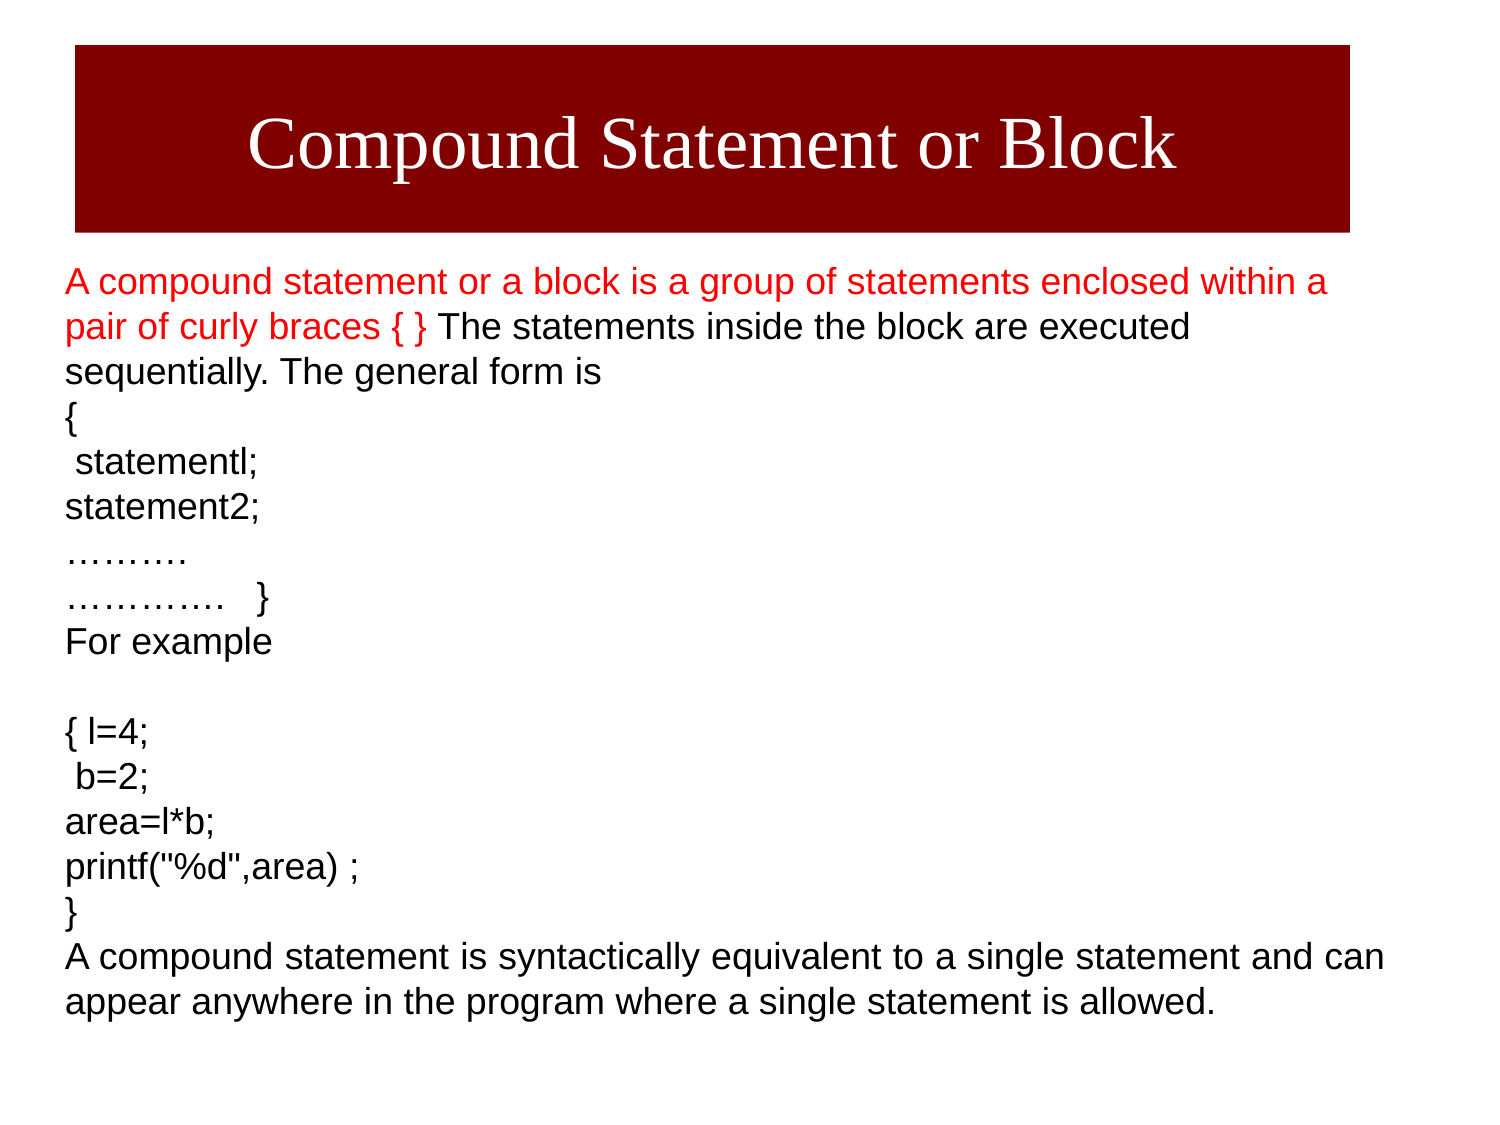

# Compound Statement or Block
A compound statement or a block is a group of statements enclosed within a pair of curly braces { } The statements inside the block are executed sequentially. The general form is
{
 statementl;
statement2;
……….
………….   }
For example

{ l=4;
 b=2;
area=l*b;
printf("%d",area) ;
}
A compound statement is syntactically equivalent to a single statement and can appear anywhere in the program where a single statement is allowed.